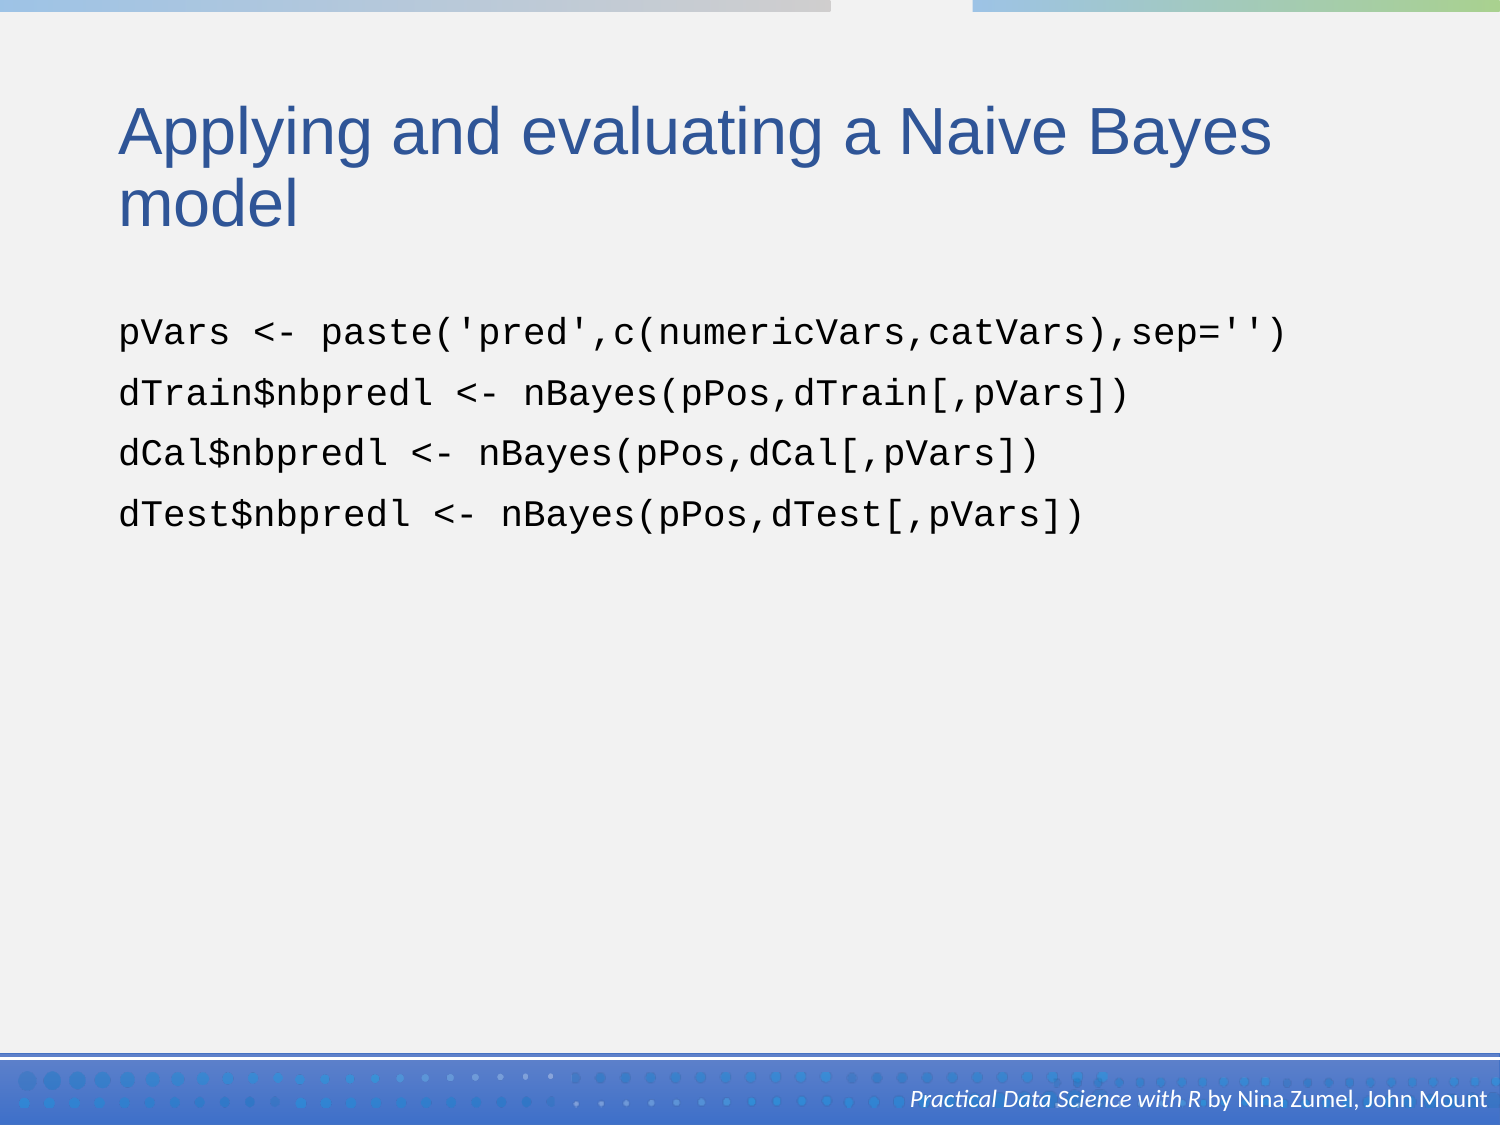

# Applying and evaluating a Naive Bayes model
pVars <- paste('pred',c(numericVars,catVars),sep='')
dTrain$nbpredl <- nBayes(pPos,dTrain[,pVars])
dCal$nbpredl <- nBayes(pPos,dCal[,pVars])
dTest$nbpredl <- nBayes(pPos,dTest[,pVars])
Practical Data Science with R by Nina Zumel, John Mount